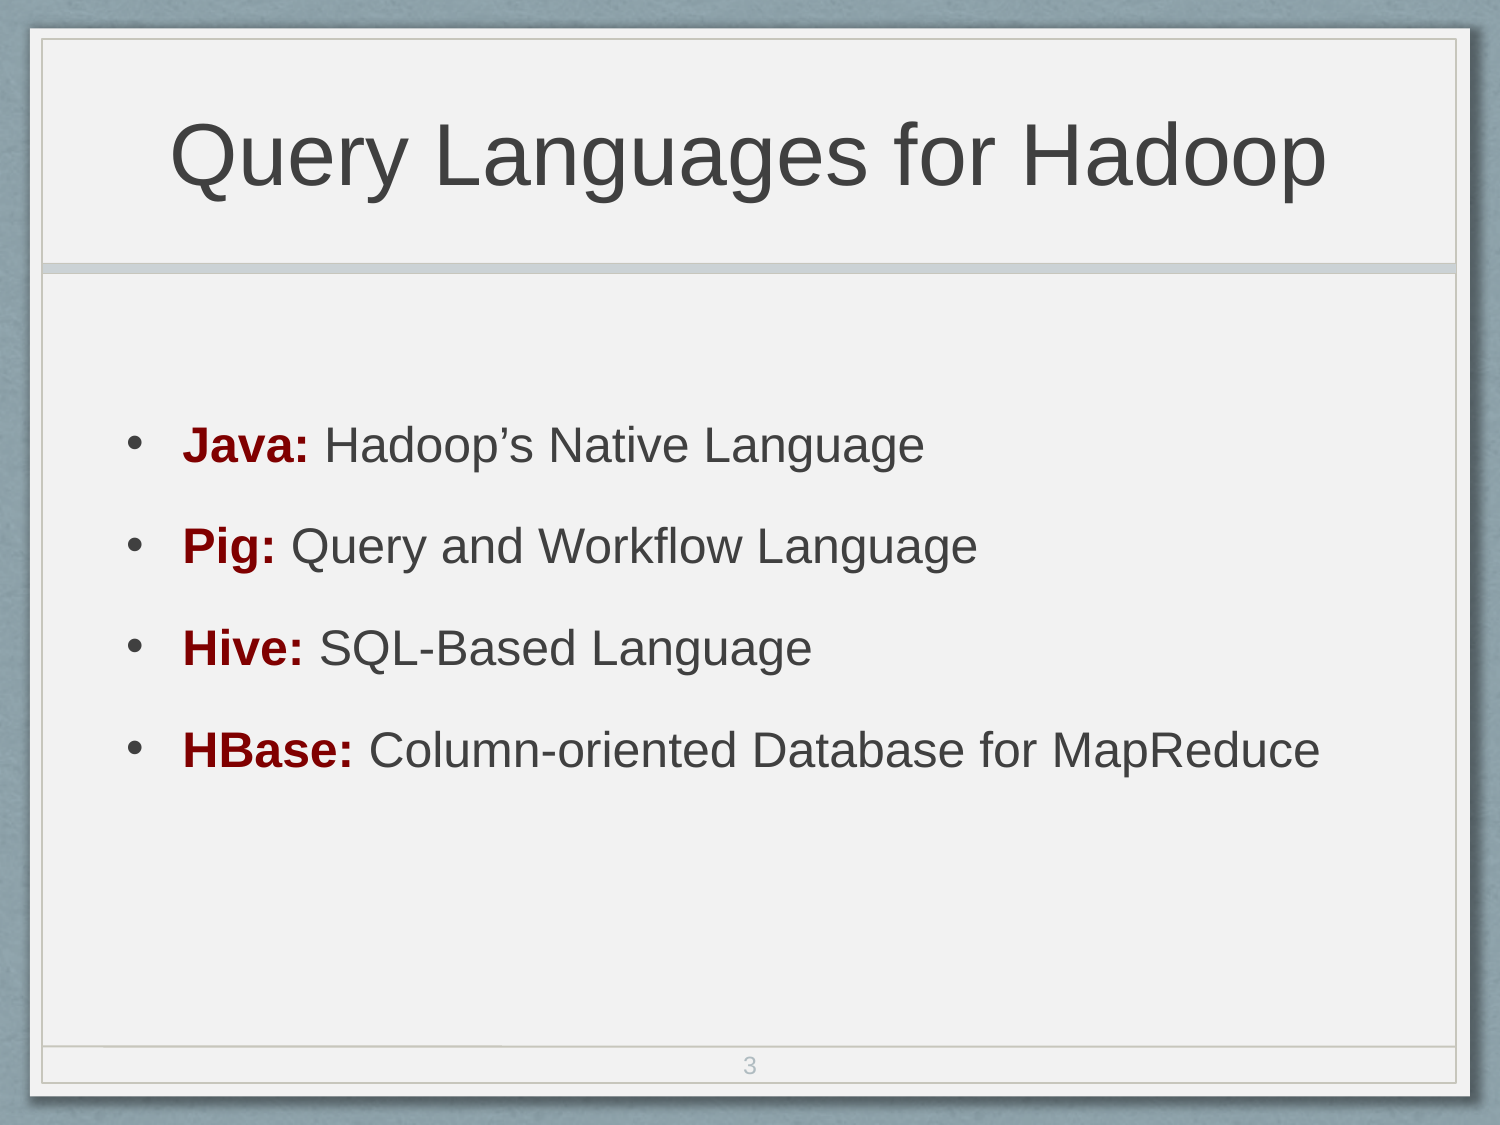

# Query Languages for Hadoop
Java: Hadoop’s Native Language
Pig: Query and Workflow Language
Hive: SQL-Based Language
HBase: Column-oriented Database for MapReduce
3